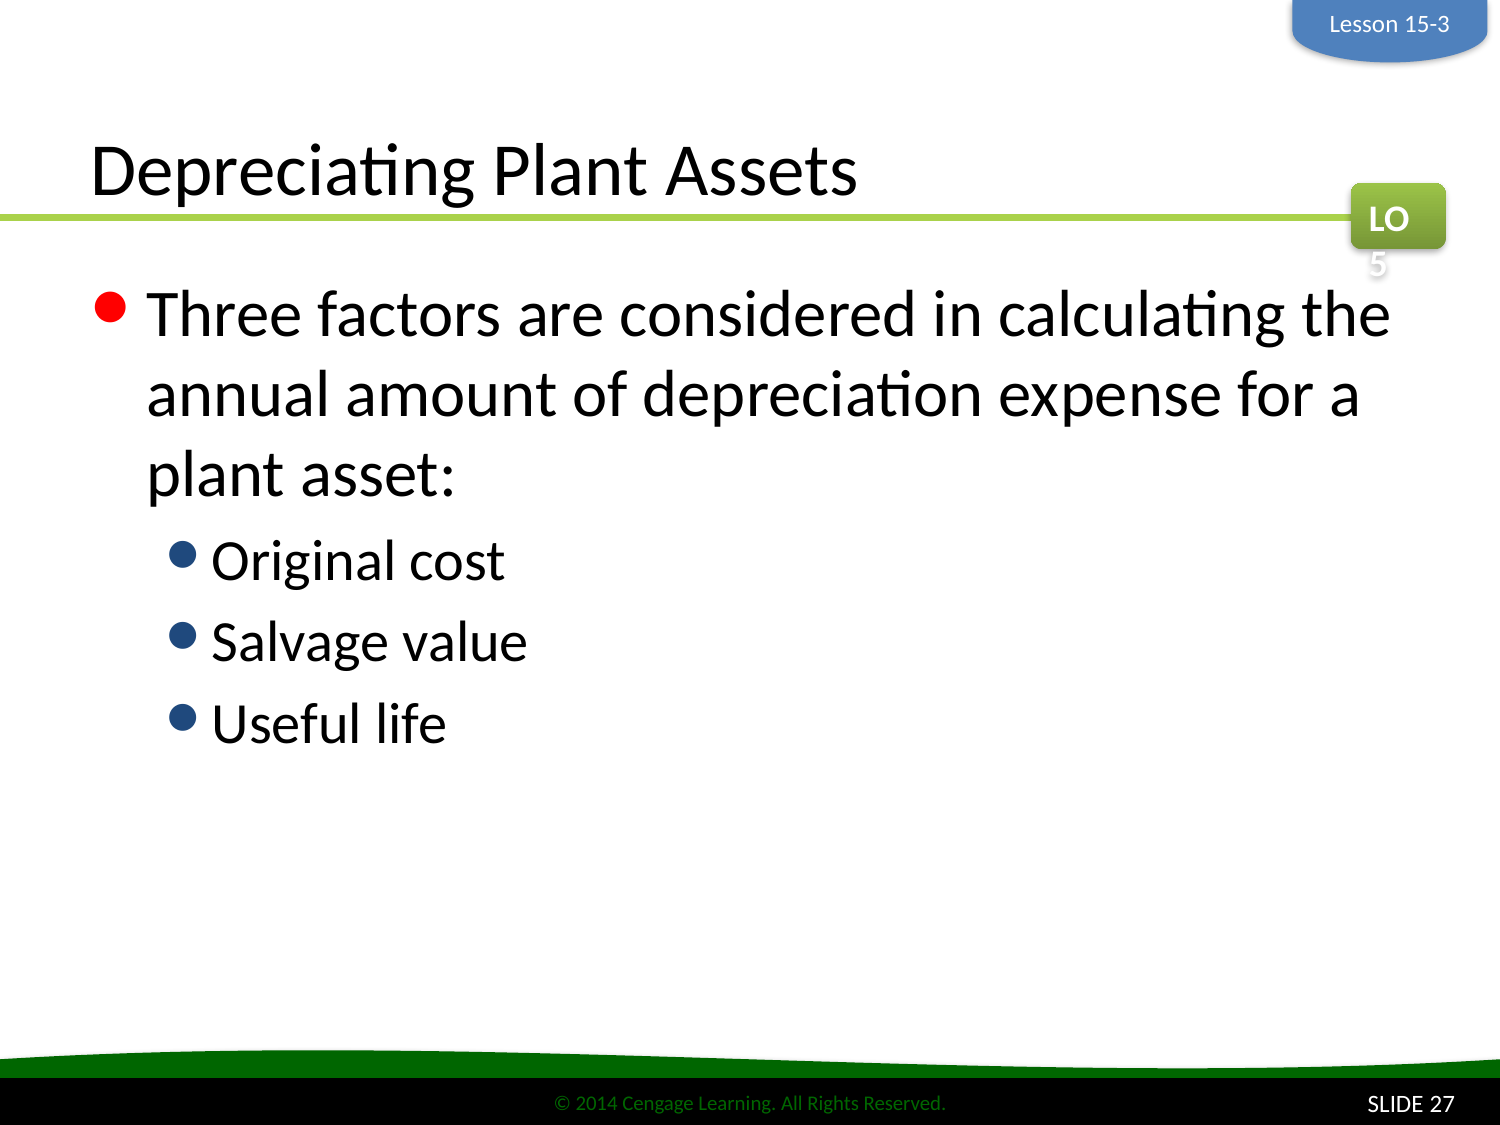

Lesson 15-3

# Depreciating Plant Assets
LO5
Three factors are considered in calculating the annual amount of depreciation expense for a plant asset:
Original cost
Salvage value
Useful life
SLIDE 27